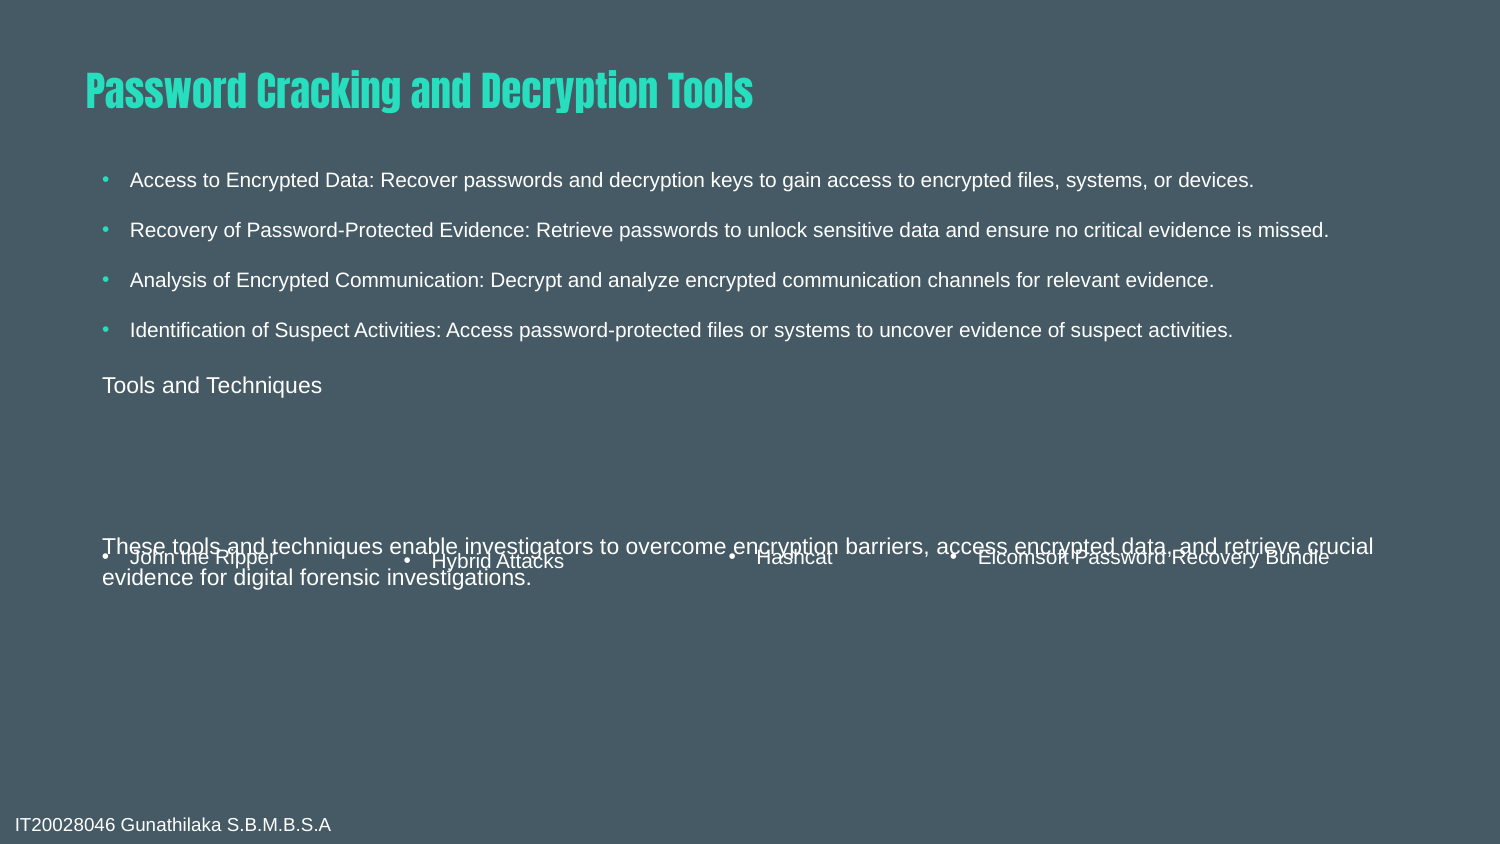

# Password Cracking and Decryption Tools
Access to Encrypted Data: Recover passwords and decryption keys to gain access to encrypted files, systems, or devices.
Recovery of Password-Protected Evidence: Retrieve passwords to unlock sensitive data and ensure no critical evidence is missed.
Analysis of Encrypted Communication: Decrypt and analyze encrypted communication channels for relevant evidence.
Identification of Suspect Activities: Access password-protected files or systems to uncover evidence of suspect activities.
Tools and Techniques

These tools and techniques enable investigators to overcome encryption barriers, access encrypted data, and retrieve crucial evidence for digital forensic investigations.
John the Ripper
Hybrid Attacks
Hashcat
Elcomsoft Password Recovery Bundle
IT20028046 Gunathilaka S.B.M.B.S.A